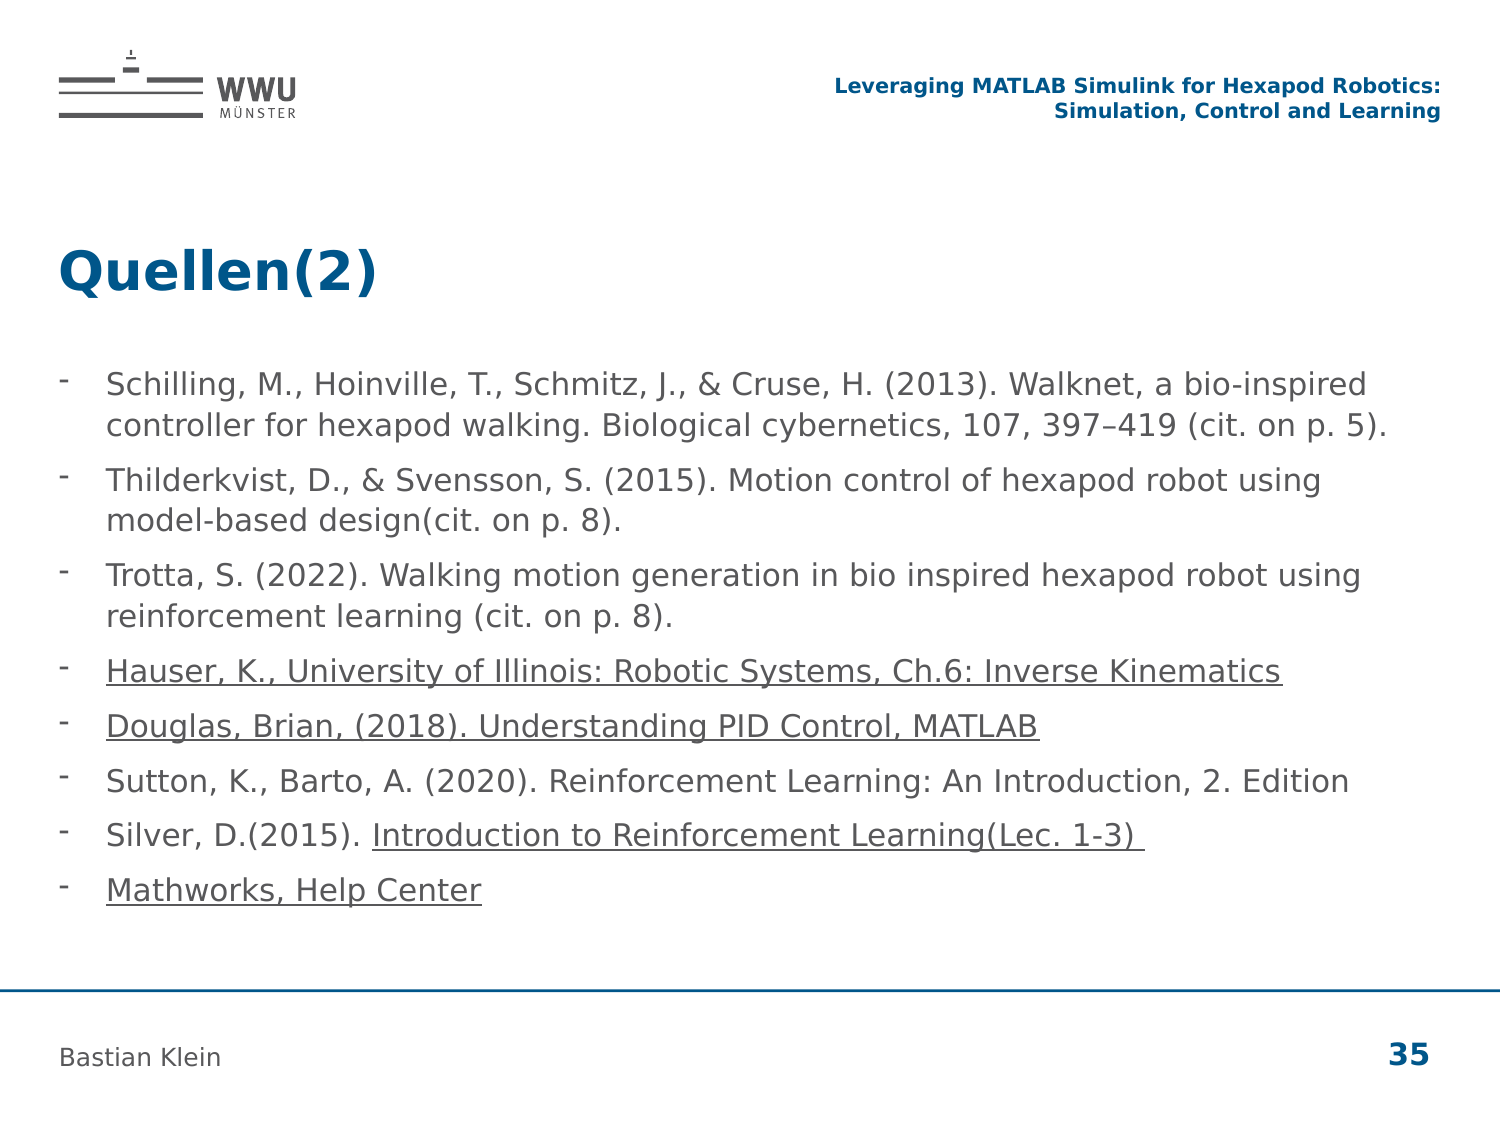

Leveraging MATLAB Simulink for Hexapod Robotics: Simulation, Control and Learning
# Quellen(2)
Schilling, M., Hoinville, T., Schmitz, J., & Cruse, H. (2013). Walknet, a bio-inspired controller for hexapod walking. Biological cybernetics, 107, 397–419 (cit. on p. 5).
Thilderkvist, D., & Svensson, S. (2015). Motion control of hexapod robot using model-based design(cit. on p. 8).
Trotta, S. (2022). Walking motion generation in bio inspired hexapod robot using reinforcement learning (cit. on p. 8).
Hauser, K., University of Illinois: Robotic Systems, Ch.6: Inverse Kinematics
Douglas, Brian, (2018). Understanding PID Control, MATLAB
Sutton, K., Barto, A. (2020). Reinforcement Learning: An Introduction, 2. Edition
Silver, D.(2015). Introduction to Reinforcement Learning(Lec. 1-3)
Mathworks, Help Center

Bastian Klein
35